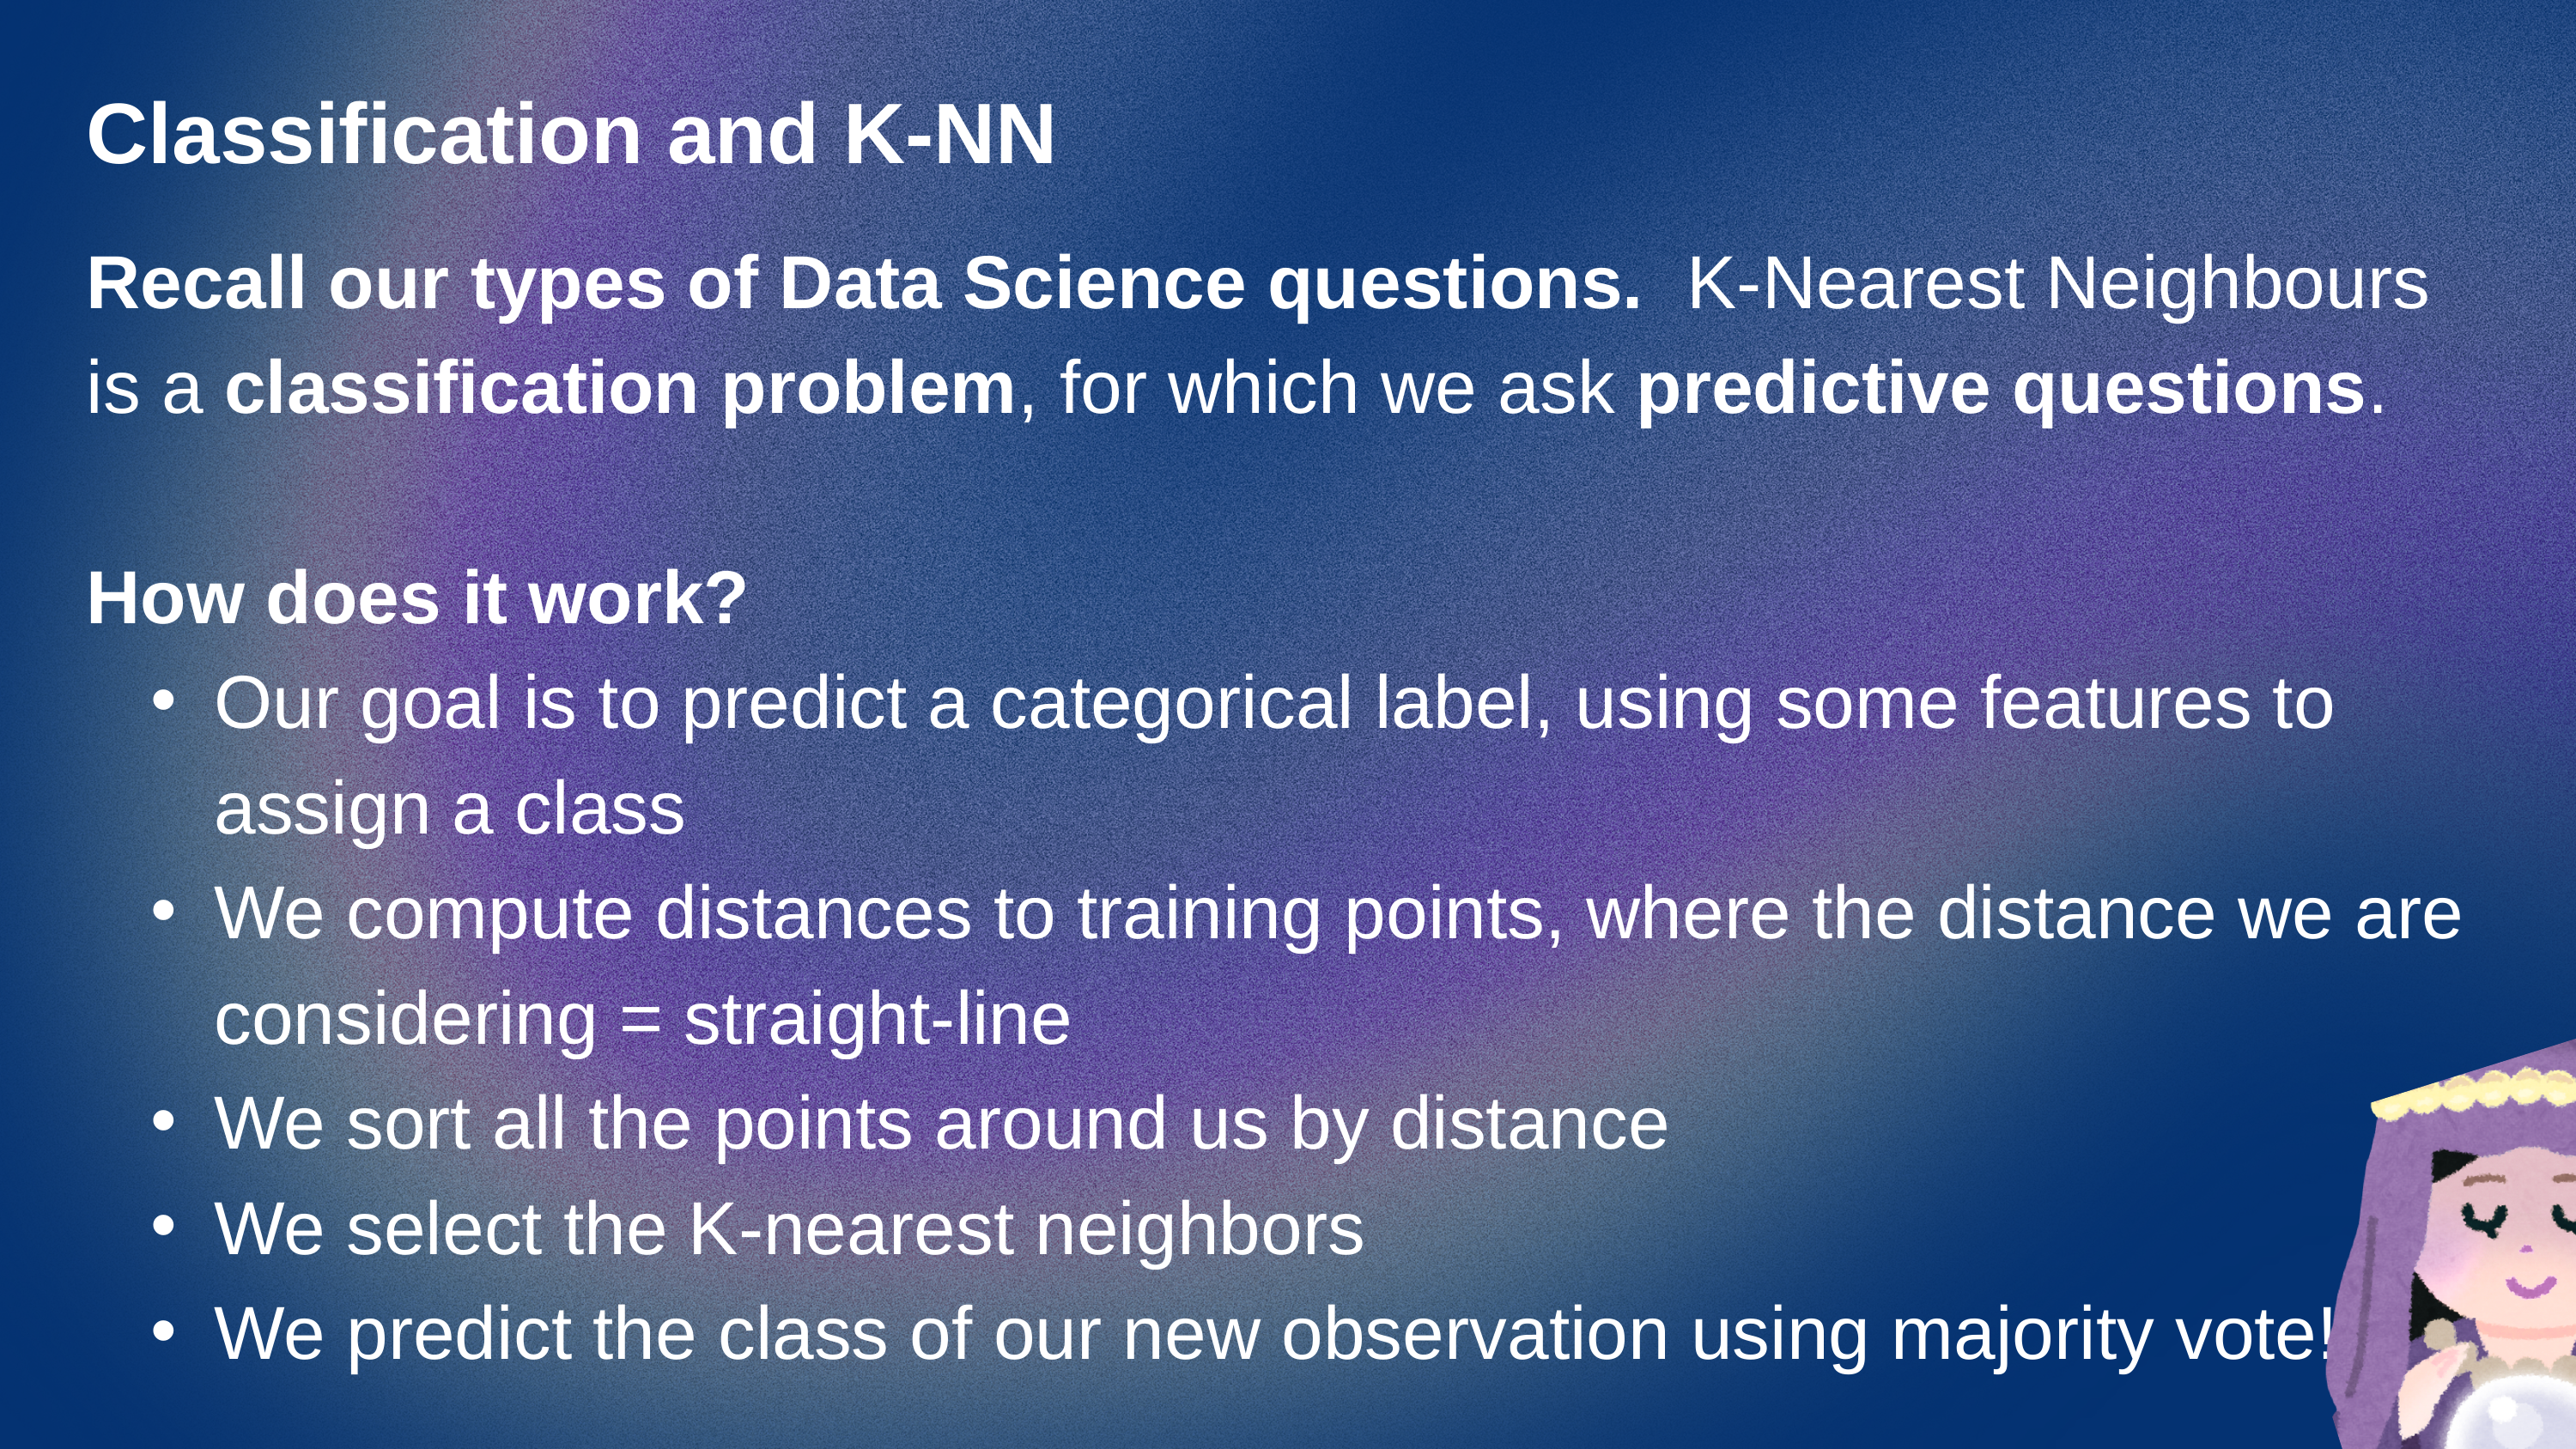

Classification and K-NN
Recall our types of Data Science questions.  K-Nearest Neighbours is a classification problem, for which we ask predictive questions.

How does it work?
Our goal is to predict a categorical label, using some features to assign a class
We compute distances to training points, where the distance we are considering = straight-line
We sort all the points around us by distance
We select the K-nearest neighbors
We predict the class of our new observation using majority vote!